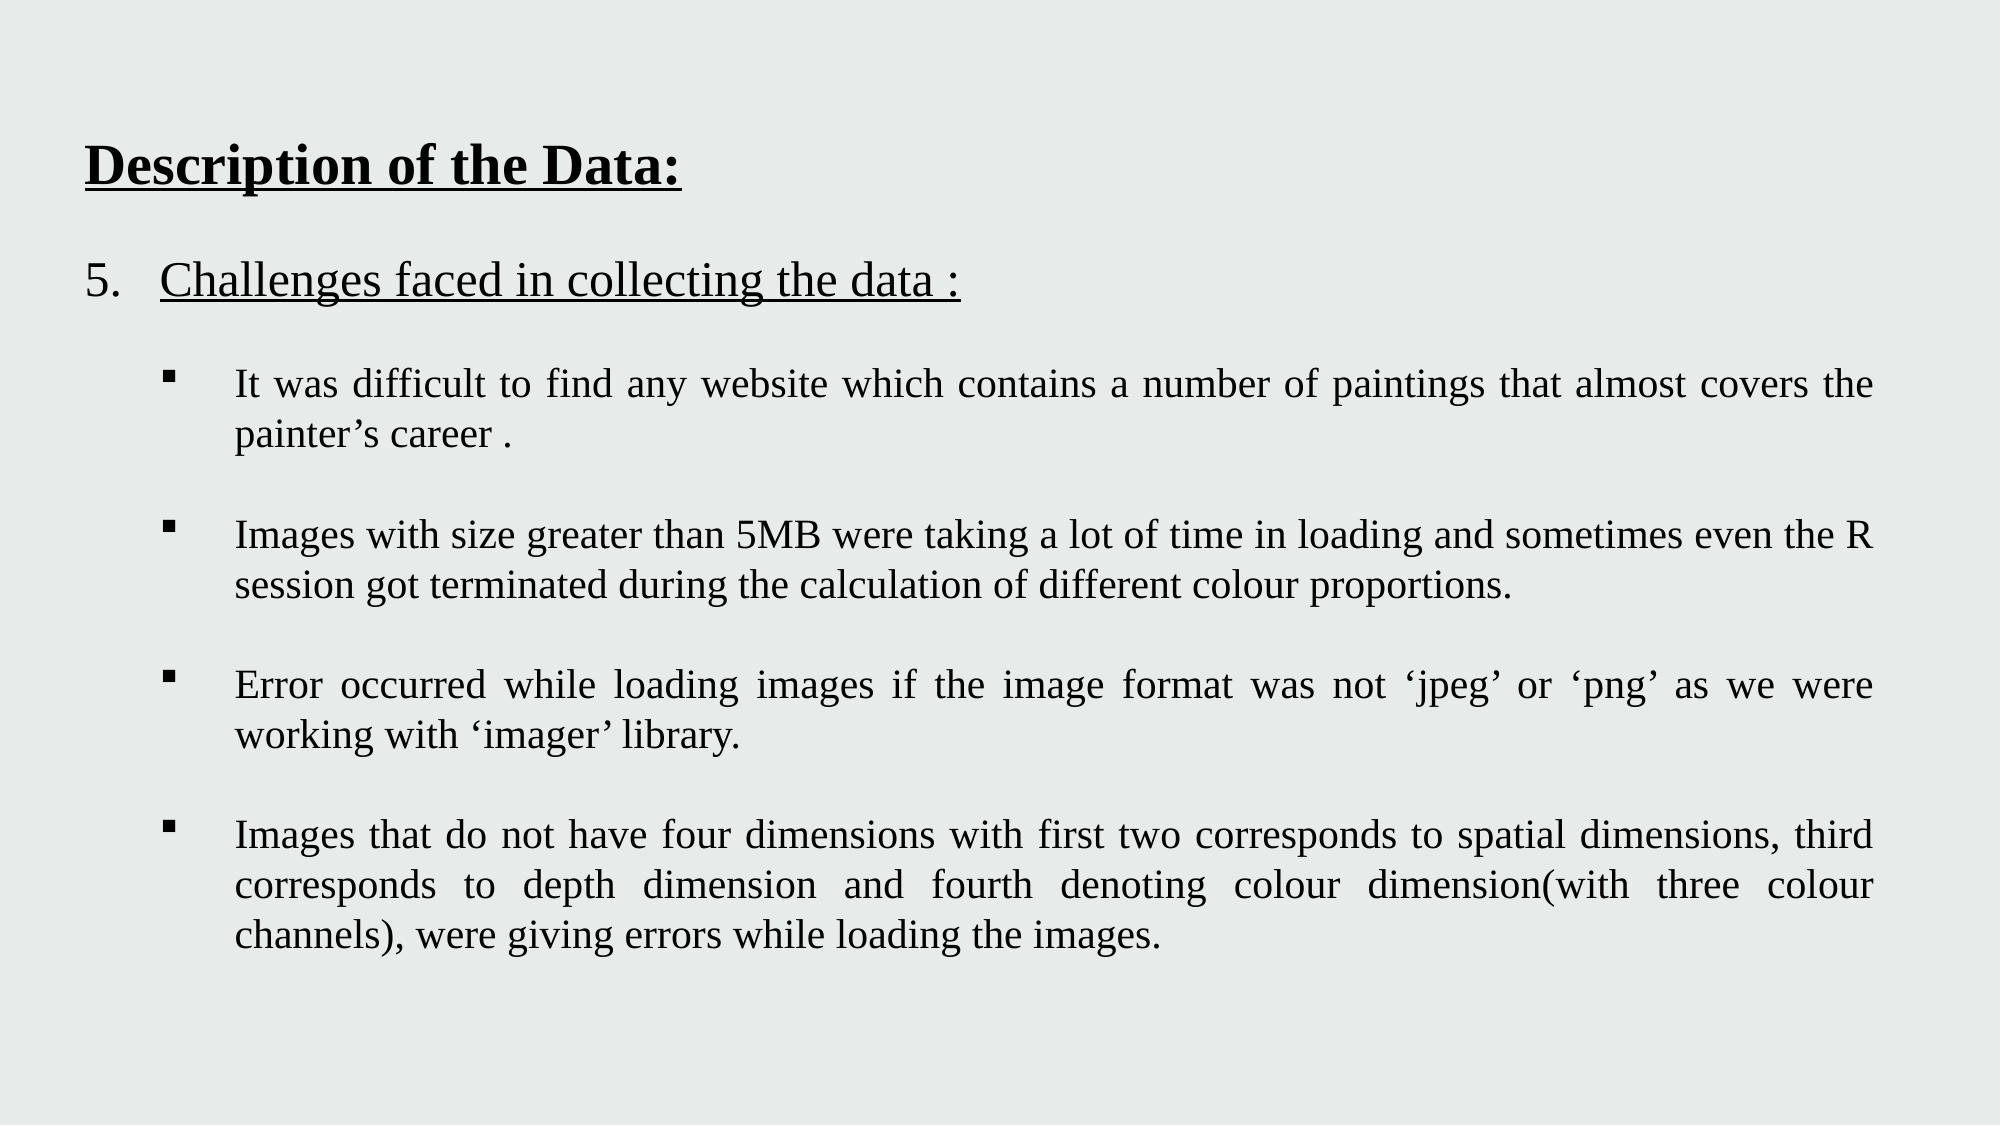

Description of the Data:

Challenges faced in collecting the data :

It was difficult to find any website which contains a number of paintings that almost covers the painter’s career .

Images with size greater than 5MB were taking a lot of time in loading and sometimes even the R session got terminated during the calculation of different colour proportions.

Error occurred while loading images if the image format was not ‘jpeg’ or ‘png’ as we were working with ‘imager’ library.

Images that do not have four dimensions with first two corresponds to spatial dimensions, third corresponds to depth dimension and fourth denoting colour dimension(with three colour channels), were giving errors while loading the images.